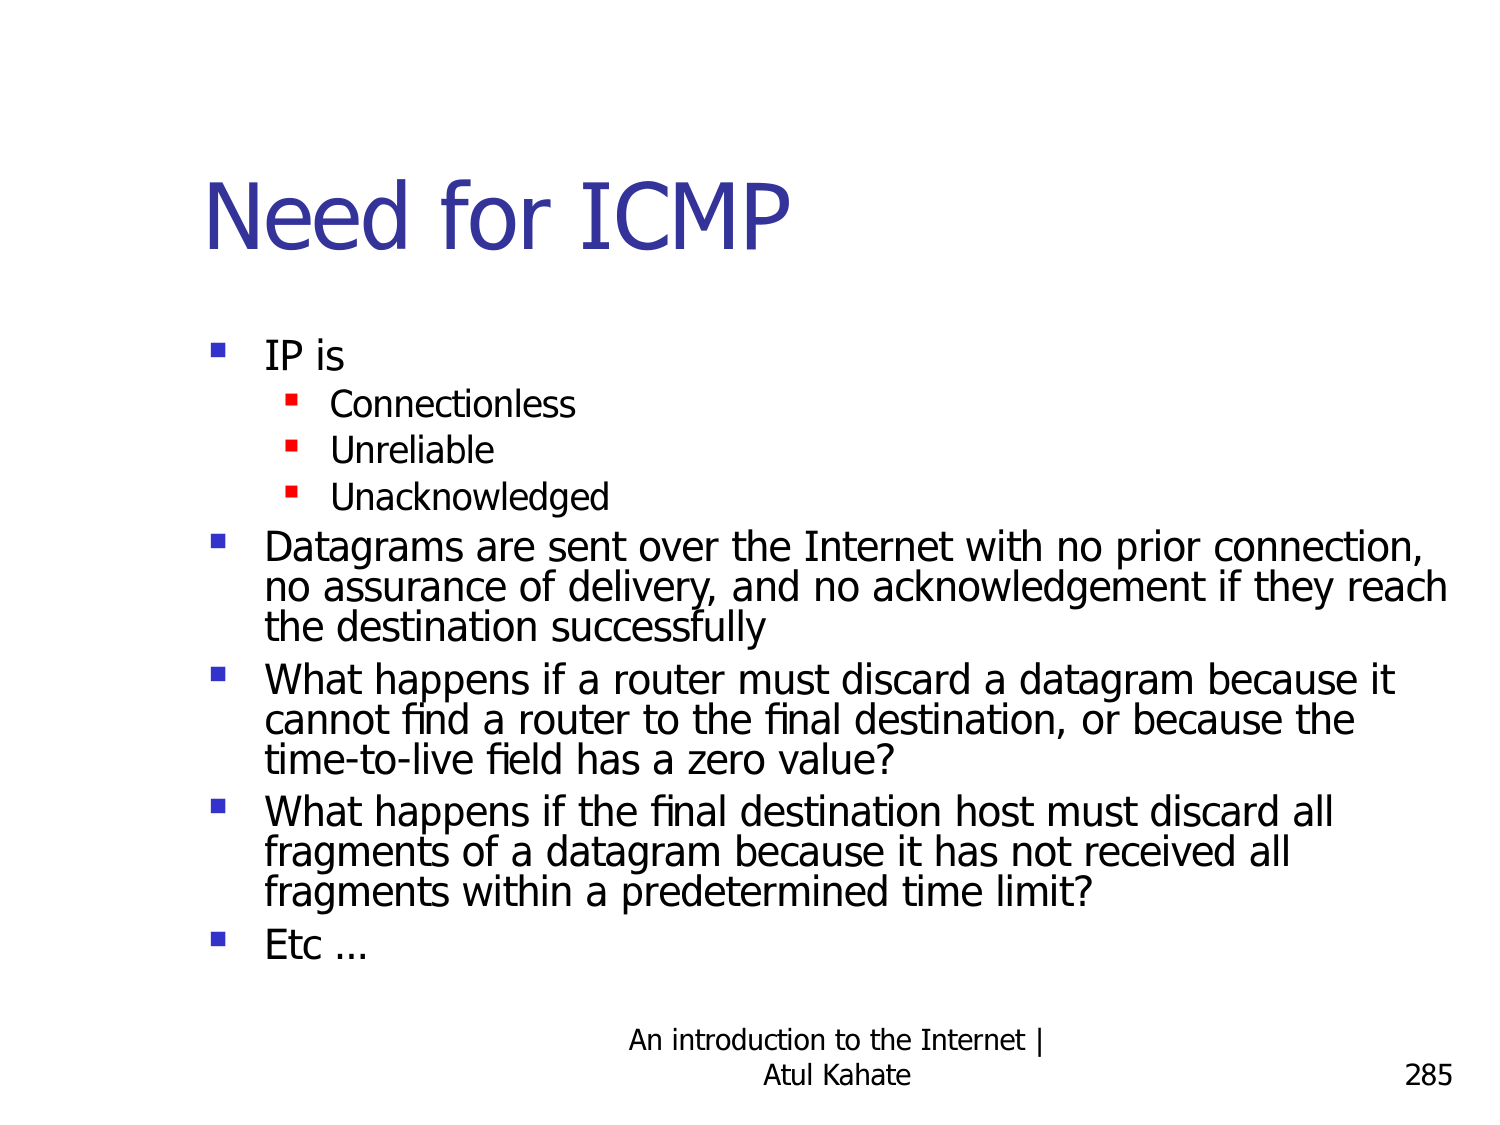

Need for ICMP
IP is
Connectionless
Unreliable
Unacknowledged
Datagrams are sent over the Internet with no prior connection, no assurance of delivery, and no acknowledgement if they reach the destination successfully
What happens if a router must discard a datagram because it cannot find a router to the final destination, or because the time-to-live field has a zero value?
What happens if the final destination host must discard all fragments of a datagram because it has not received all fragments within a predetermined time limit?
Etc …

An introduction to the Internet | Atul Kahate
285